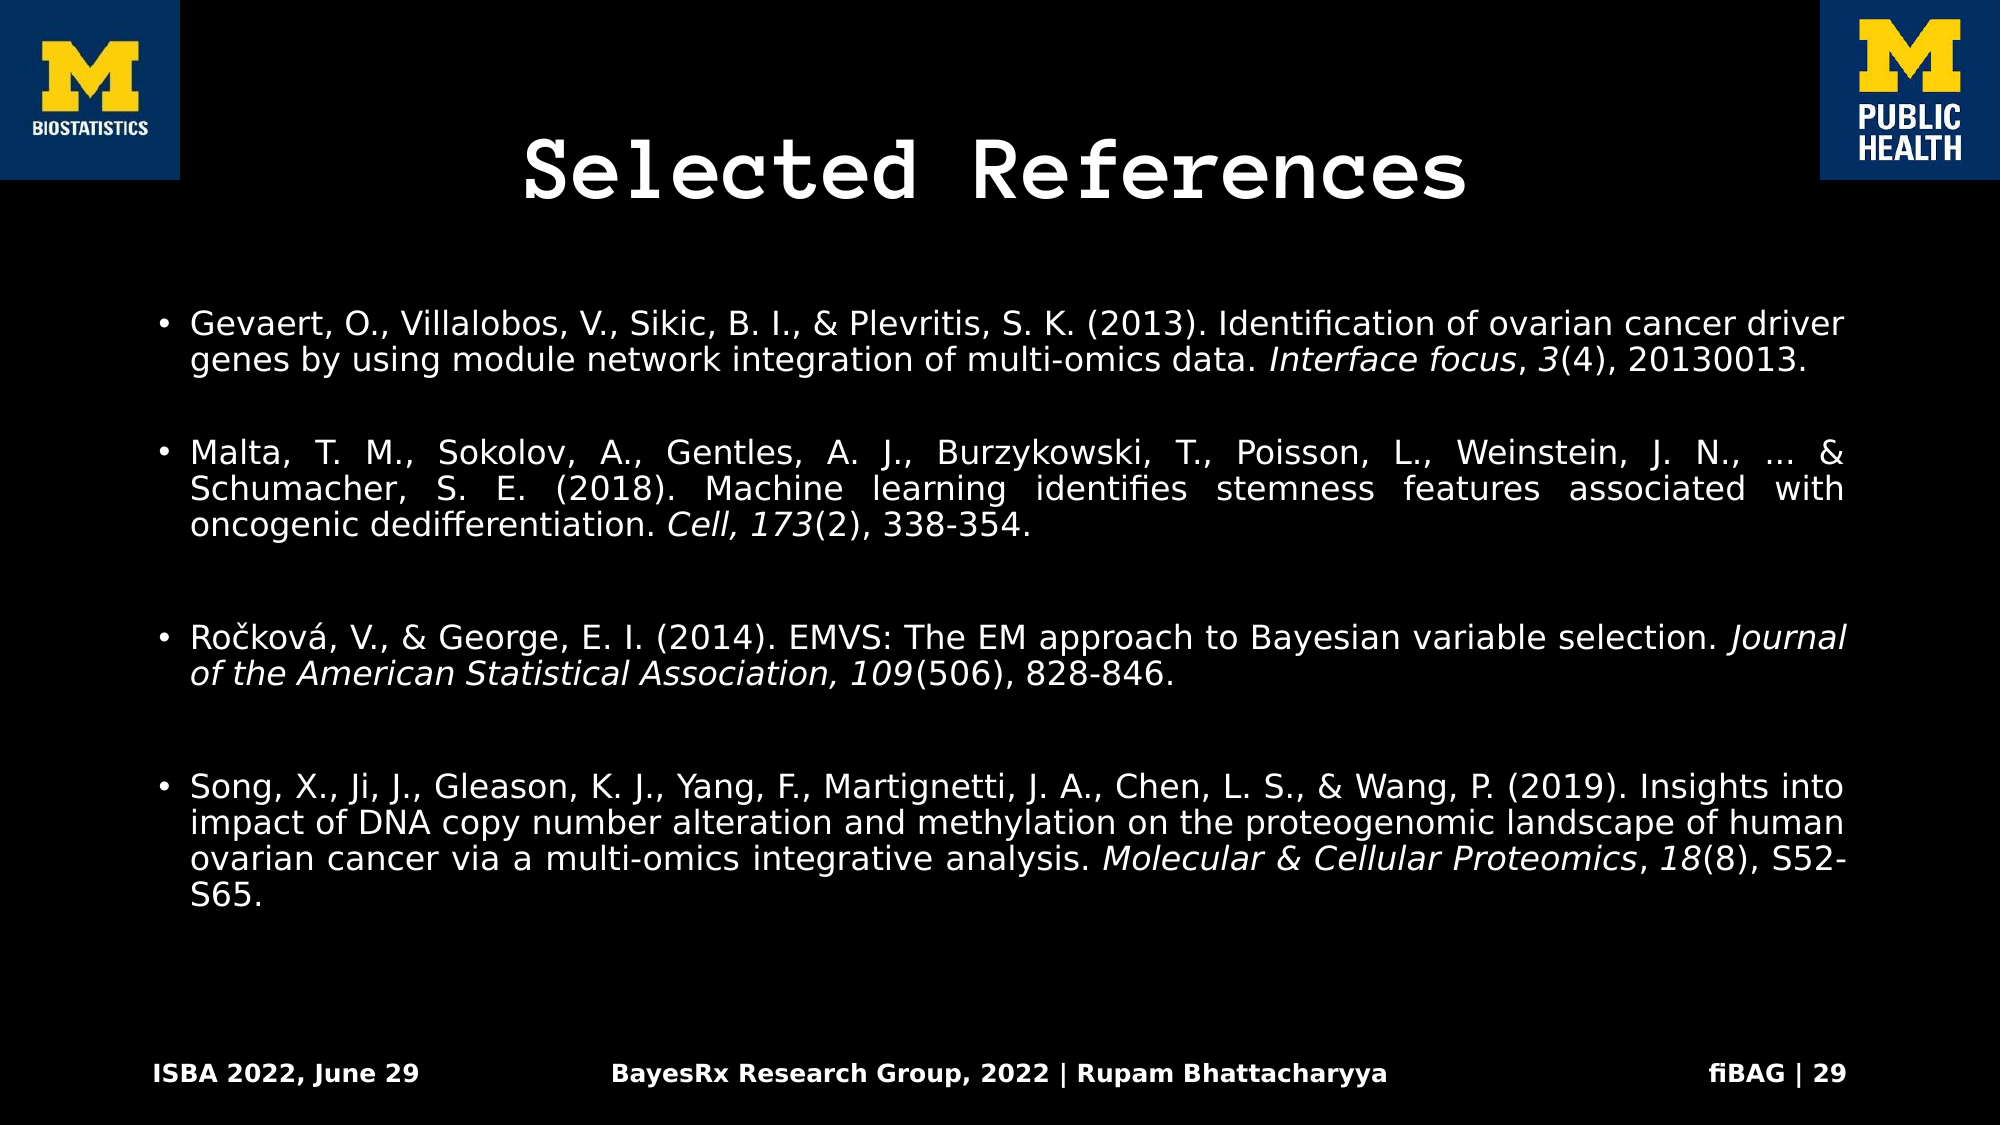

# Selected References
Gevaert, O., Villalobos, V., Sikic, B. I., & Plevritis, S. K. (2013). Identification of ovarian cancer driver genes by using module network integration of multi-omics data. Interface focus, 3(4), 20130013.

Malta, T. M., Sokolov, A., Gentles, A. J., Burzykowski, T., Poisson, L., Weinstein, J. N., ... & Schumacher, S. E. (2018). Machine learning identifies stemness features associated with oncogenic dedifferentiation. Cell, 173(2), 338-354.

Ročková, V., & George, E. I. (2014). EMVS: The EM approach to Bayesian variable selection. Journal of the American Statistical Association, 109(506), 828-846.

Song, X., Ji, J., Gleason, K. J., Yang, F., Martignetti, J. A., Chen, L. S., & Wang, P. (2019). Insights into impact of DNA copy number alteration and methylation on the proteogenomic landscape of human ovarian cancer via a multi-omics integrative analysis. Molecular & Cellular Proteomics, 18(8), S52-S65.
fiBAG | 29